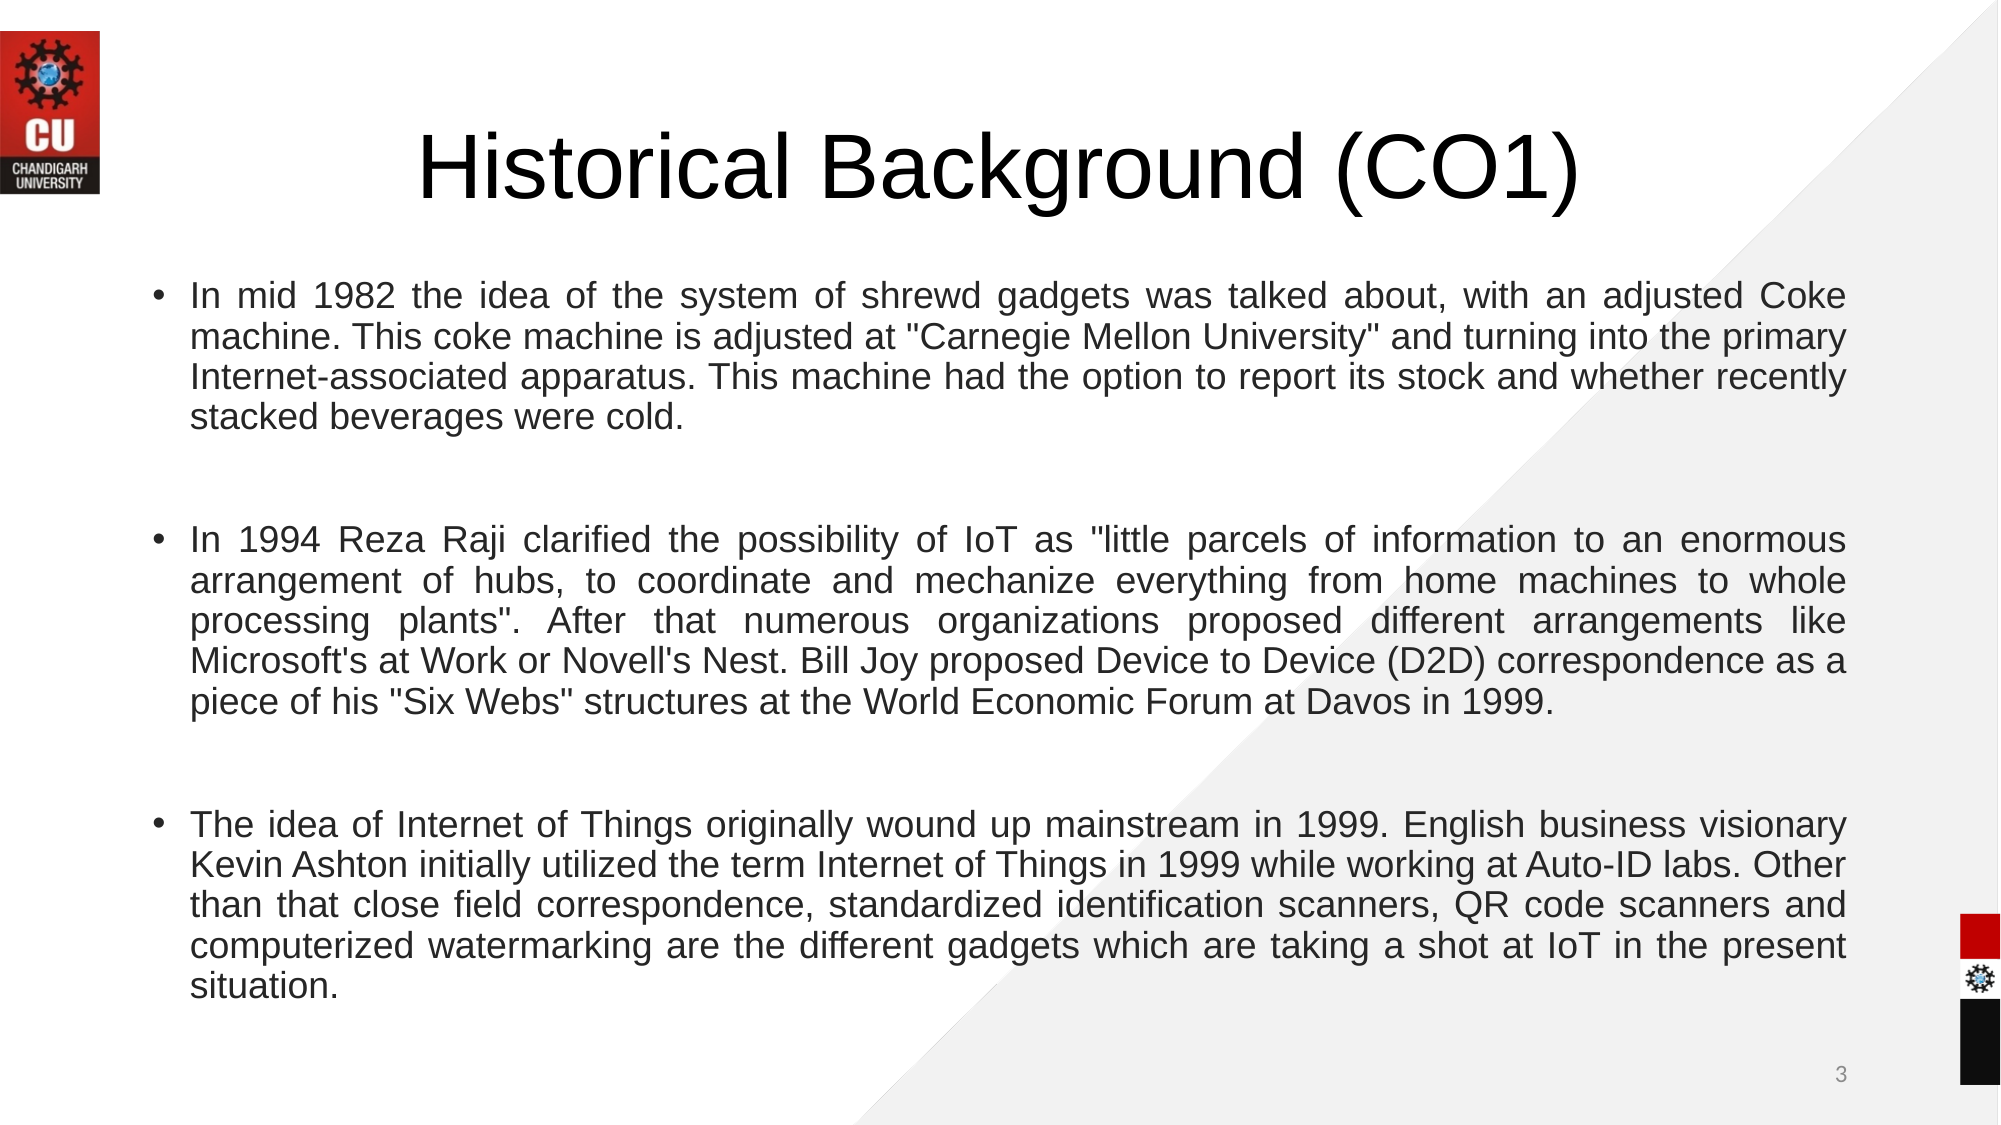

# Historical Background (CO1)

In mid 1982 the idea of the system of shrewd gadgets was talked about, with an adjusted Coke machine. This coke machine is adjusted at "Carnegie Mellon University" and turning into the primary Internet-associated apparatus. This machine had the option to report its stock and whether recently stacked beverages were cold.

In 1994 Reza Raji clarified the possibility of IoT as "little parcels of information to an enormous arrangement of hubs, to coordinate and mechanize everything from home machines to whole processing plants". After that numerous organizations proposed different arrangements like Microsoft's at Work or Novell's Nest. Bill Joy proposed Device to Device (D2D) correspondence as a piece of his "Six Webs" structures at the World Economic Forum at Davos in 1999.

The idea of Internet of Things originally wound up mainstream in 1999. English business visionary Kevin Ashton initially utilized the term Internet of Things in 1999 while working at Auto-ID labs. Other than that close field correspondence, standardized identification scanners, QR code scanners and computerized watermarking are the different gadgets which are taking a shot at IoT in the present situation.
3